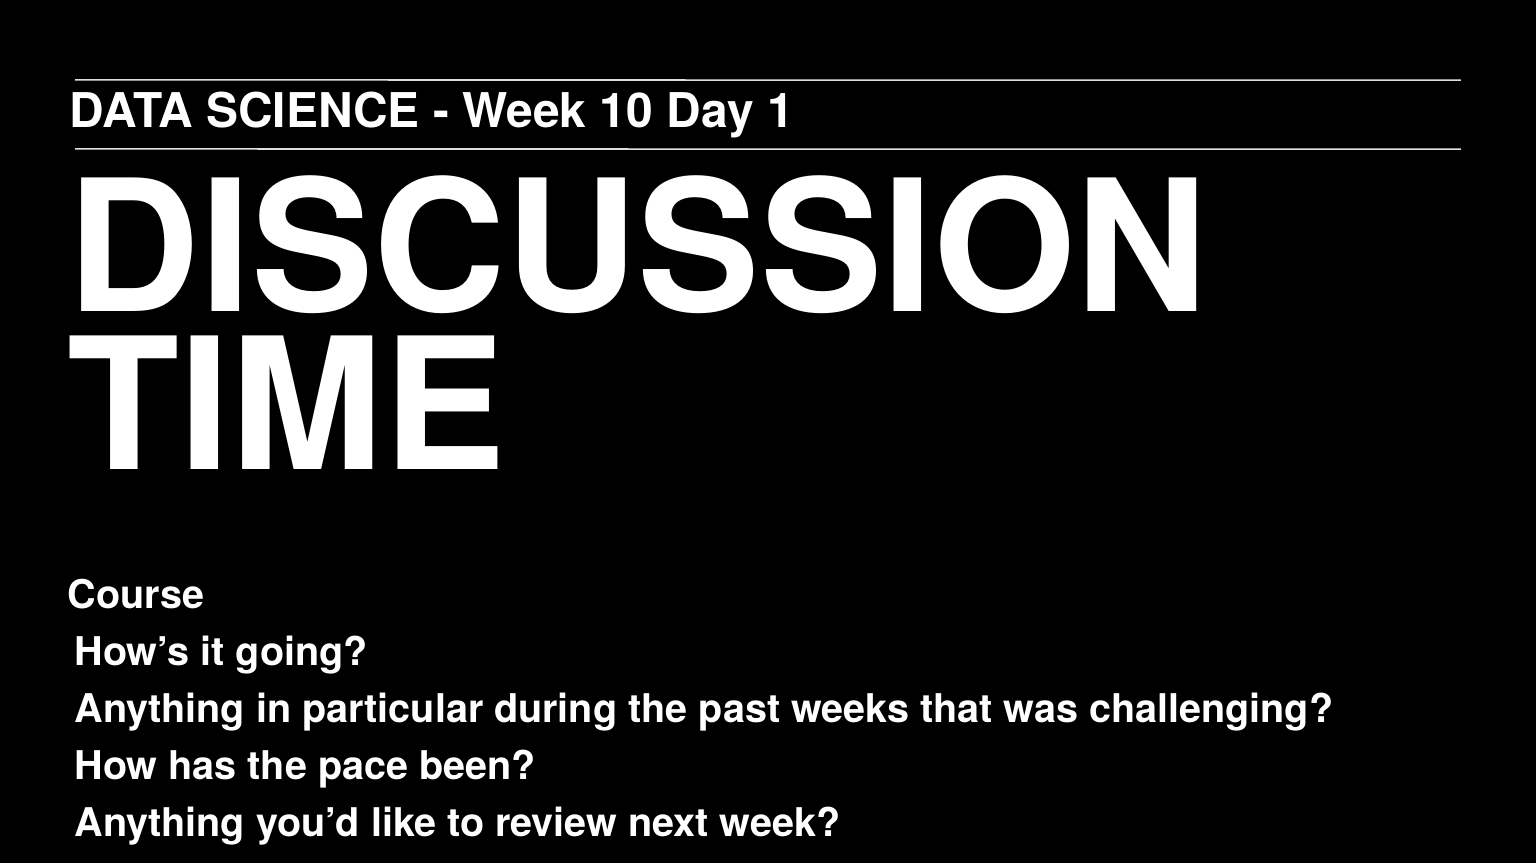

DATA SCIENCE - Week 10 Day 1

DISCUSSION TIME

Course
How’s it going?
Anything in particular during the past weeks that was challenging?
How has the pace been?
Anything you’d like to review next week?